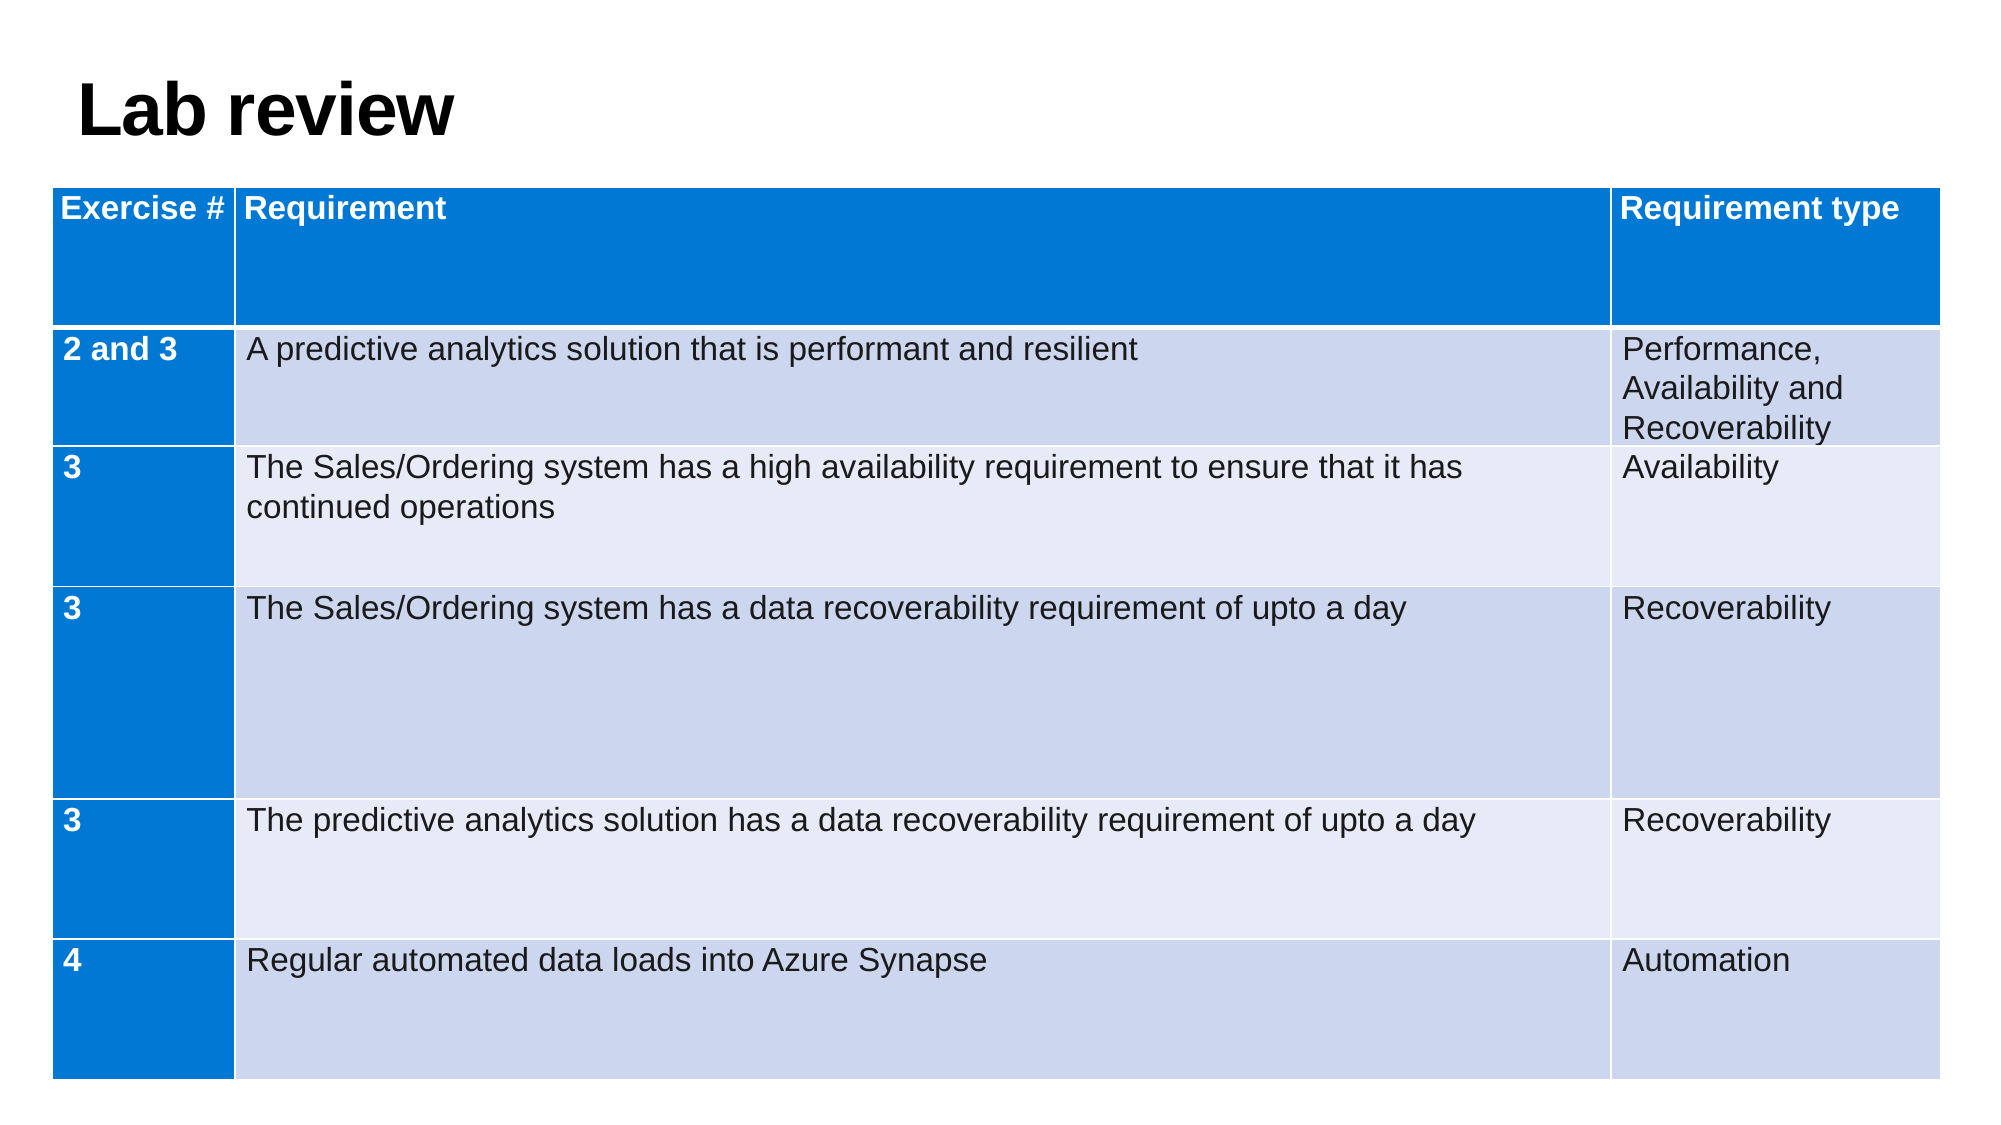

# Lab review
| Exercise # | Requirement | Requirement type |
| --- | --- | --- |
| 2 and 3 | A predictive analytics solution that is performant and resilient | Performance, Availability and Recoverability |
| 3 | The Sales/Ordering system has a high availability requirement to ensure that it has continued operations | Availability |
| 3 | The Sales/Ordering system has a data recoverability requirement of upto a day | Recoverability |
| 3 | The predictive analytics solution has a data recoverability requirement of upto a day | Recoverability |
| 4 | Regular automated data loads into Azure Synapse | Automation |